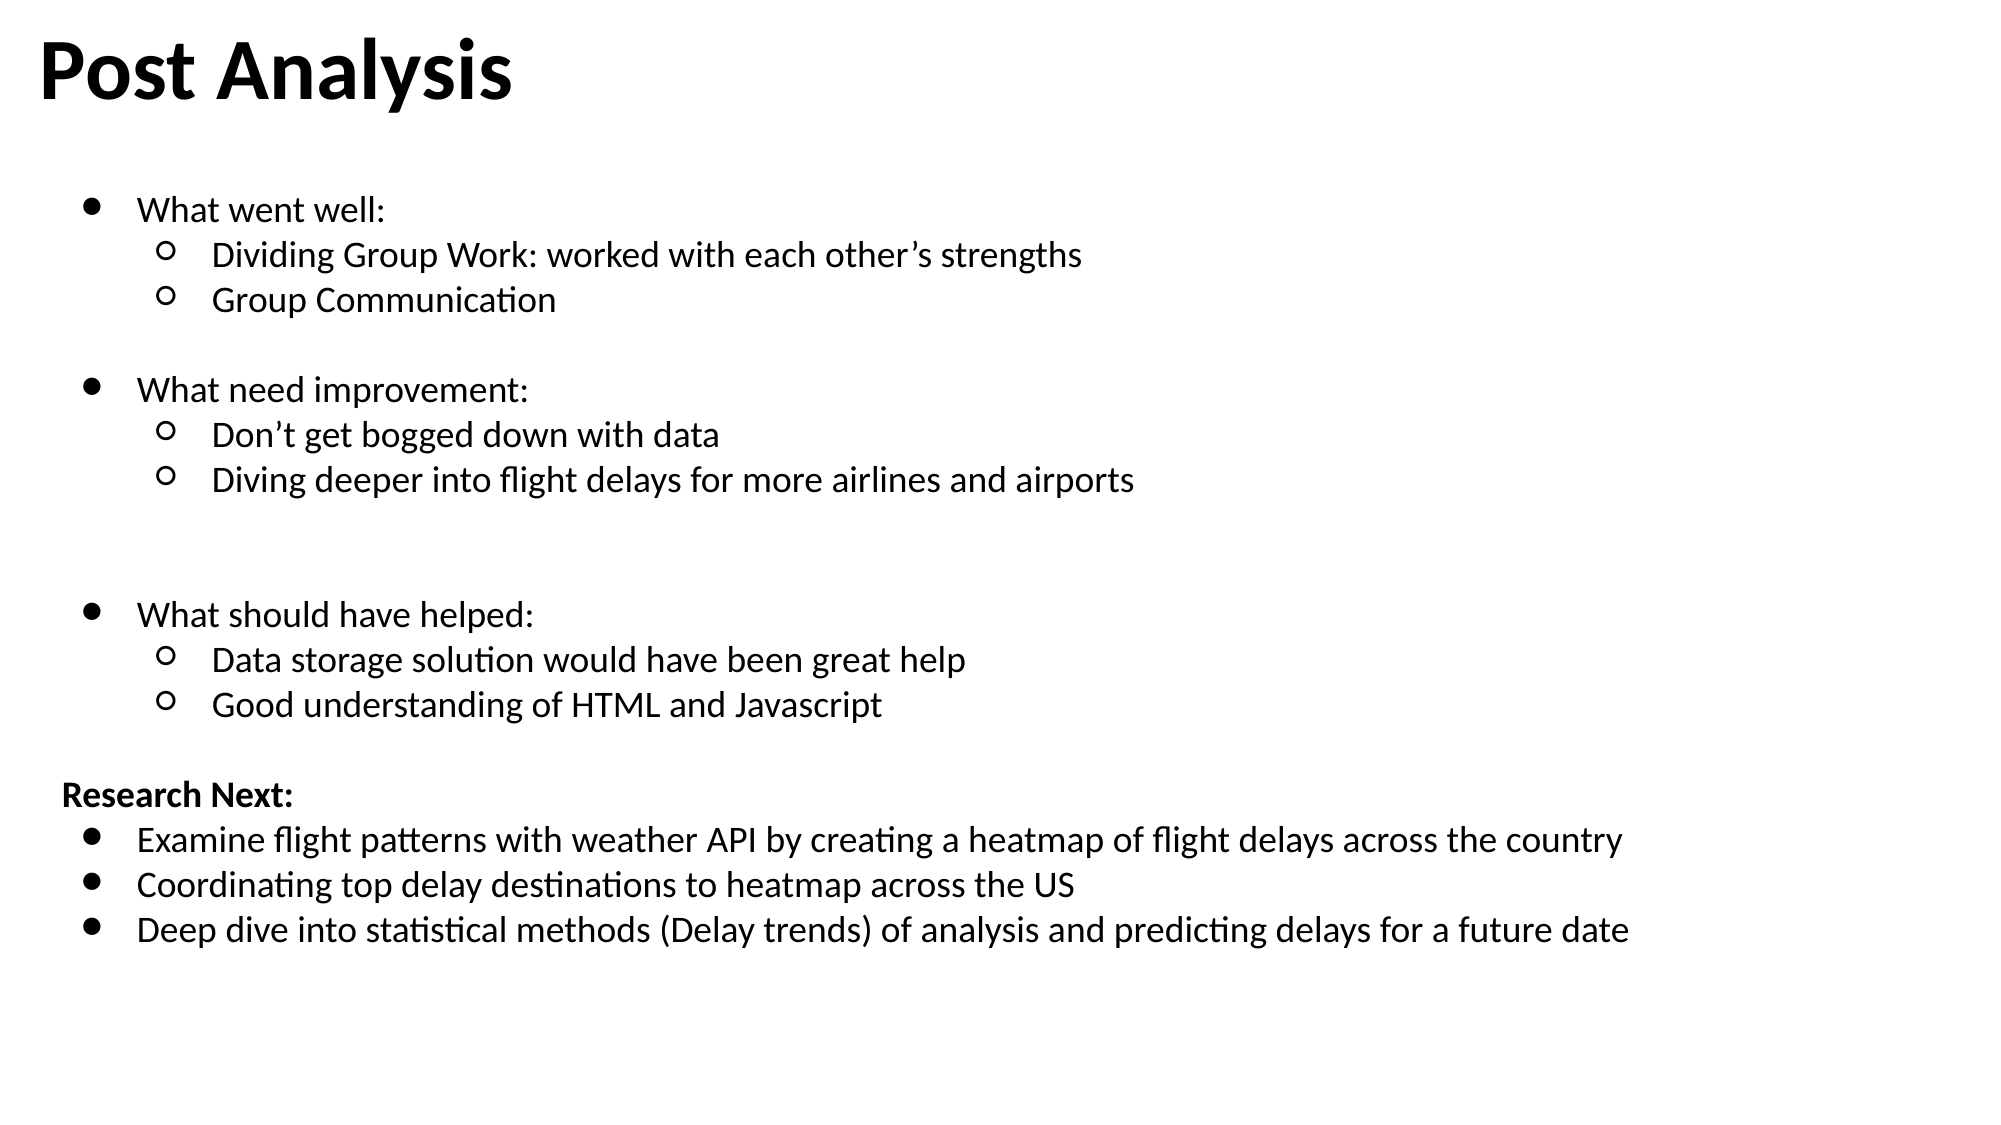

# Post Analysis

What went well:
Dividing Group Work: worked with each other’s strengths
Group Communication

What need improvement:
Don’t get bogged down with data
Diving deeper into flight delays for more airlines and airports

What should have helped:
Data storage solution would have been great help
Good understanding of HTML and Javascript

Research Next:
Examine flight patterns with weather API by creating a heatmap of flight delays across the country
Coordinating top delay destinations to heatmap across the US
Deep dive into statistical methods (Delay trends) of analysis and predicting delays for a future date